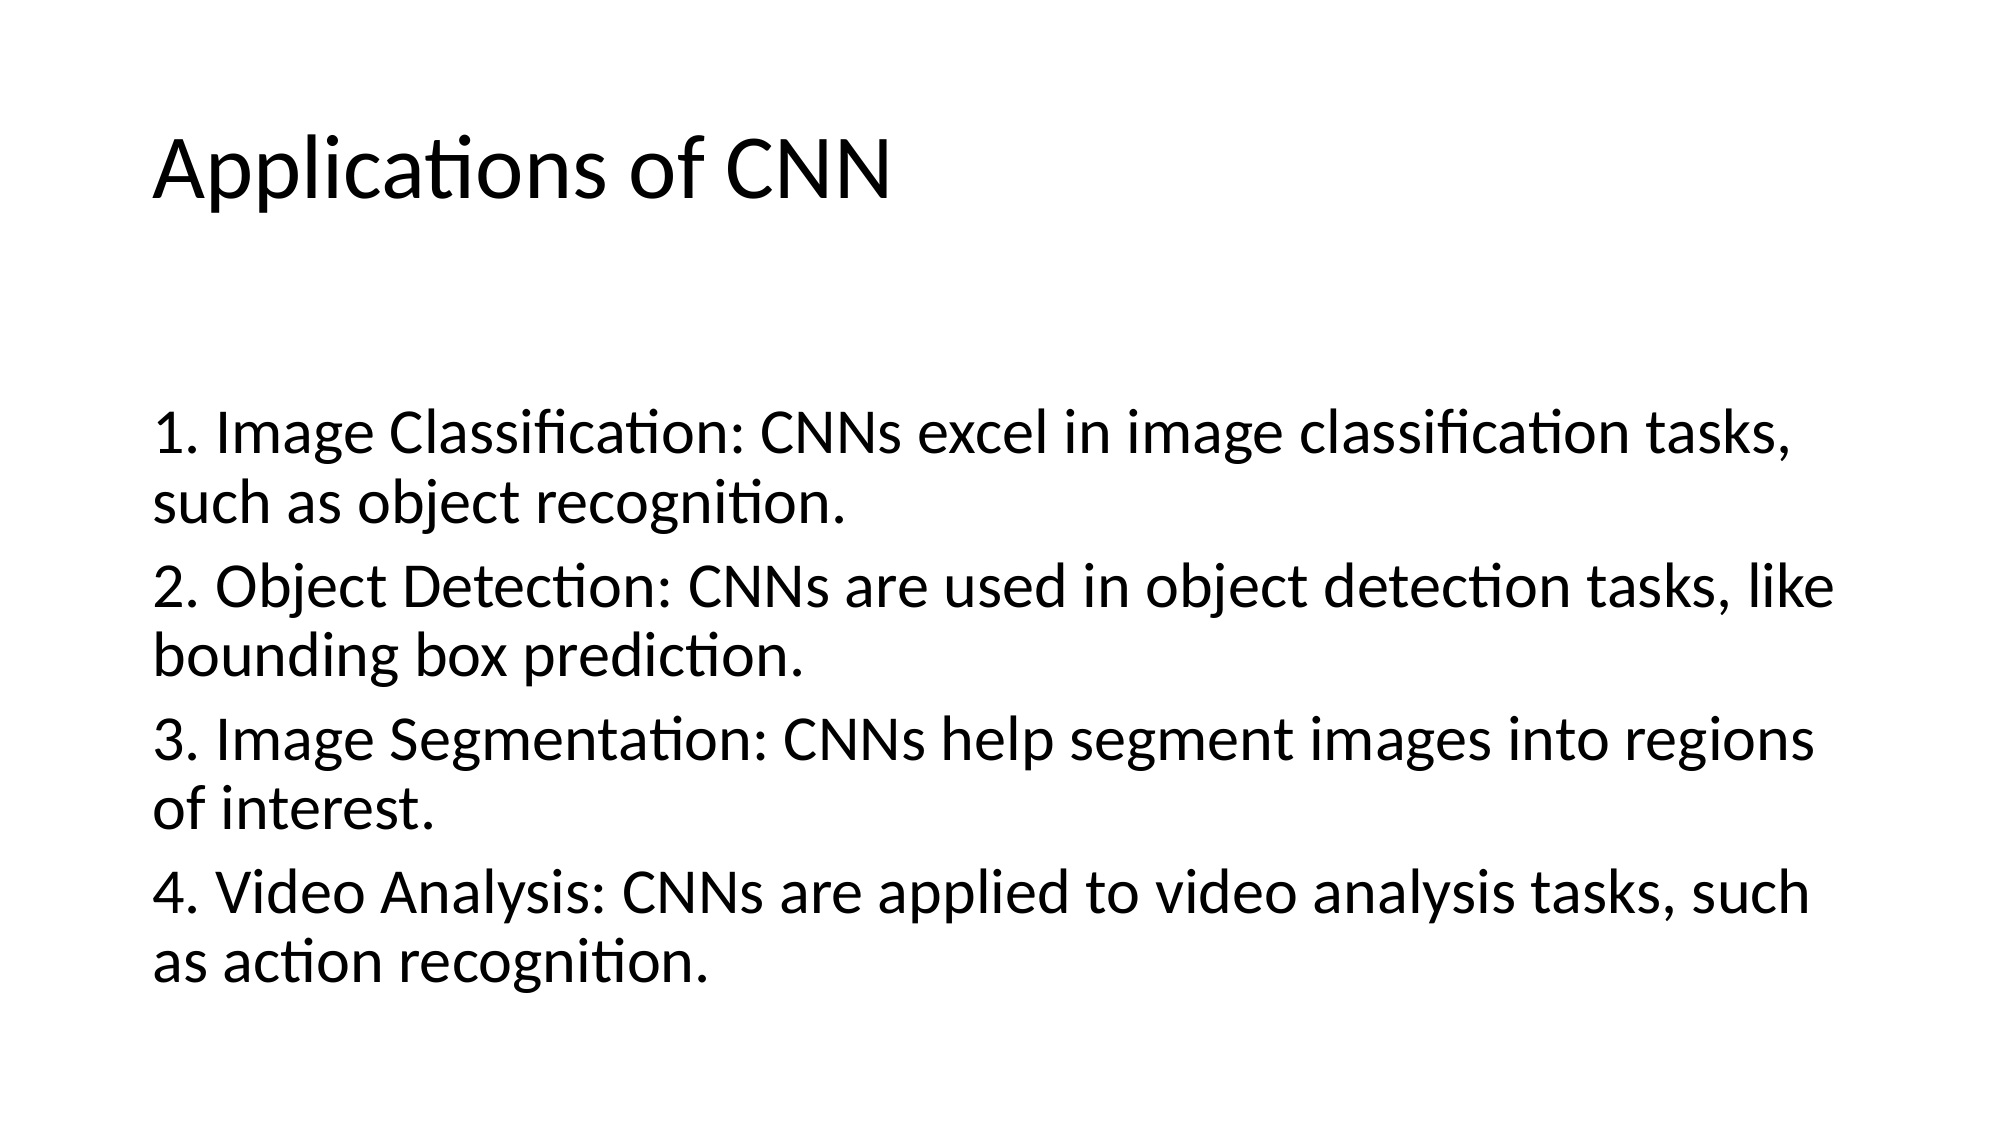

# Applications of CNN

1. Image Classification: CNNs excel in image classification tasks, such as object recognition.
2. Object Detection: CNNs are used in object detection tasks, like bounding box prediction.
3. Image Segmentation: CNNs help segment images into regions of interest.
4. Video Analysis: CNNs are applied to video analysis tasks, such as action recognition.